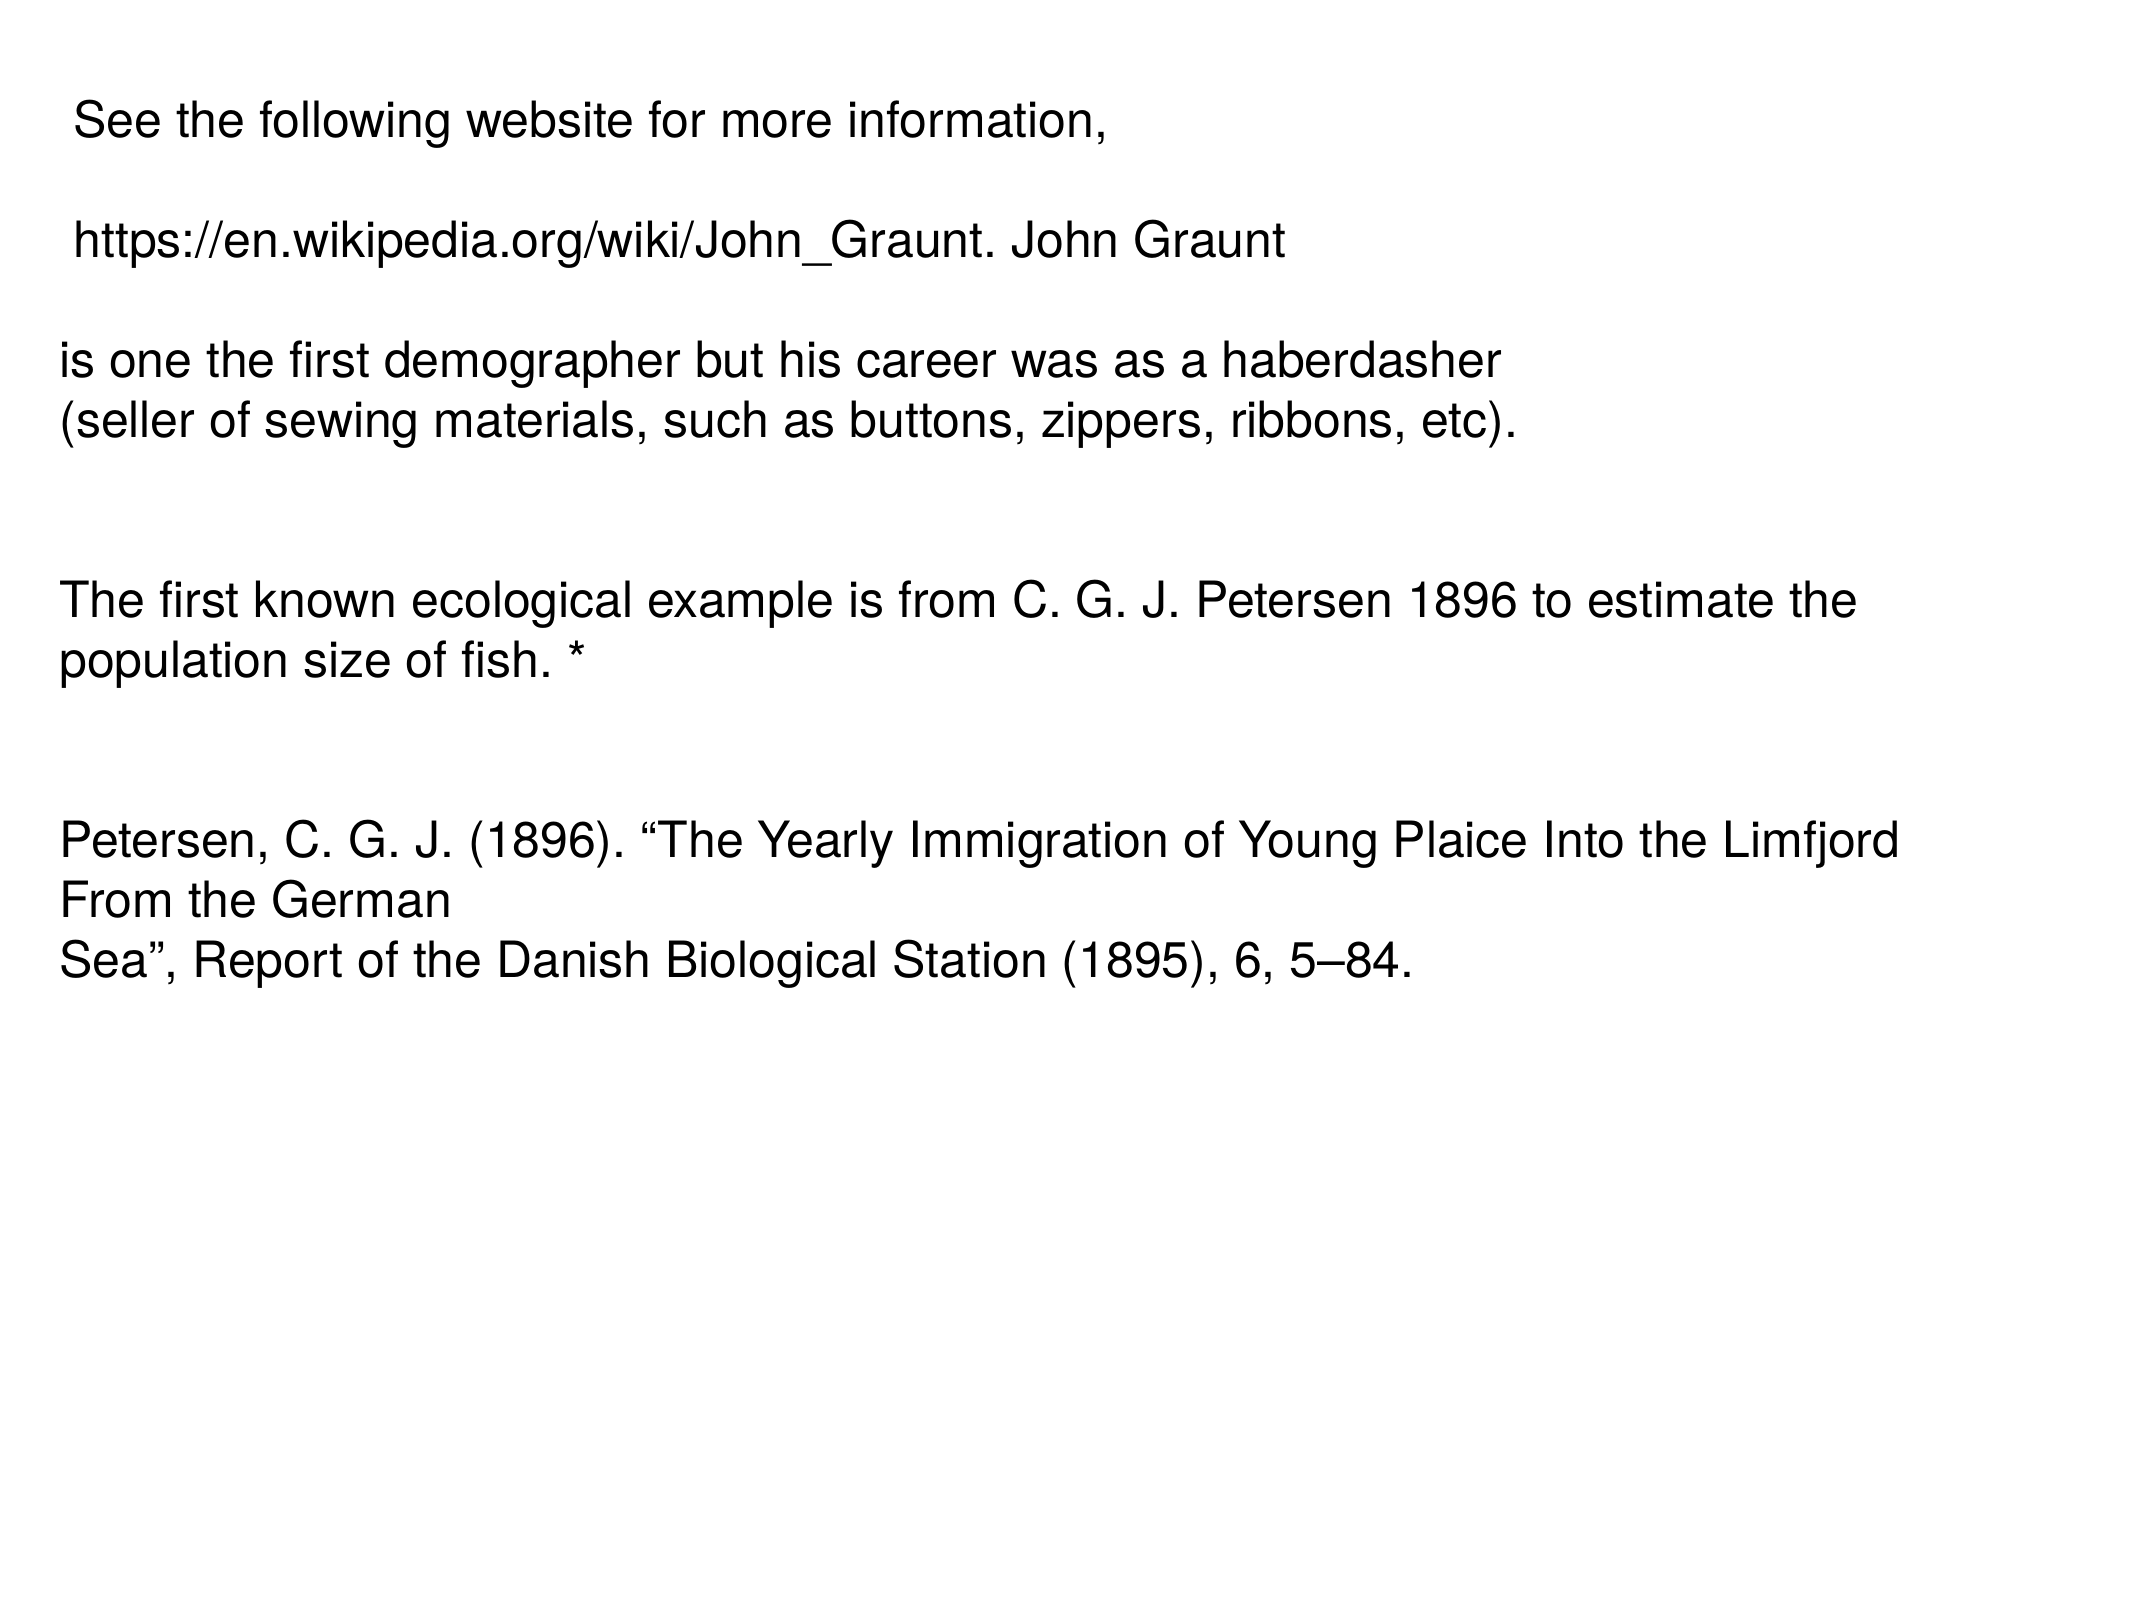

See the following website for more information,

 https://en.wikipedia.org/wiki/John_Graunt. John Graunt

is one the first demographer but his career was as a haberdasher
(seller of sewing materials, such as buttons, zippers, ribbons, etc).

The first known ecological example is from C. G. J. Petersen 1896 to estimate the population size of fish. *

Petersen, C. G. J. (1896). “The Yearly Immigration of Young Plaice Into the Limfjord From the German
Sea”, Report of the Danish Biological Station (1895), 6, 5–84.